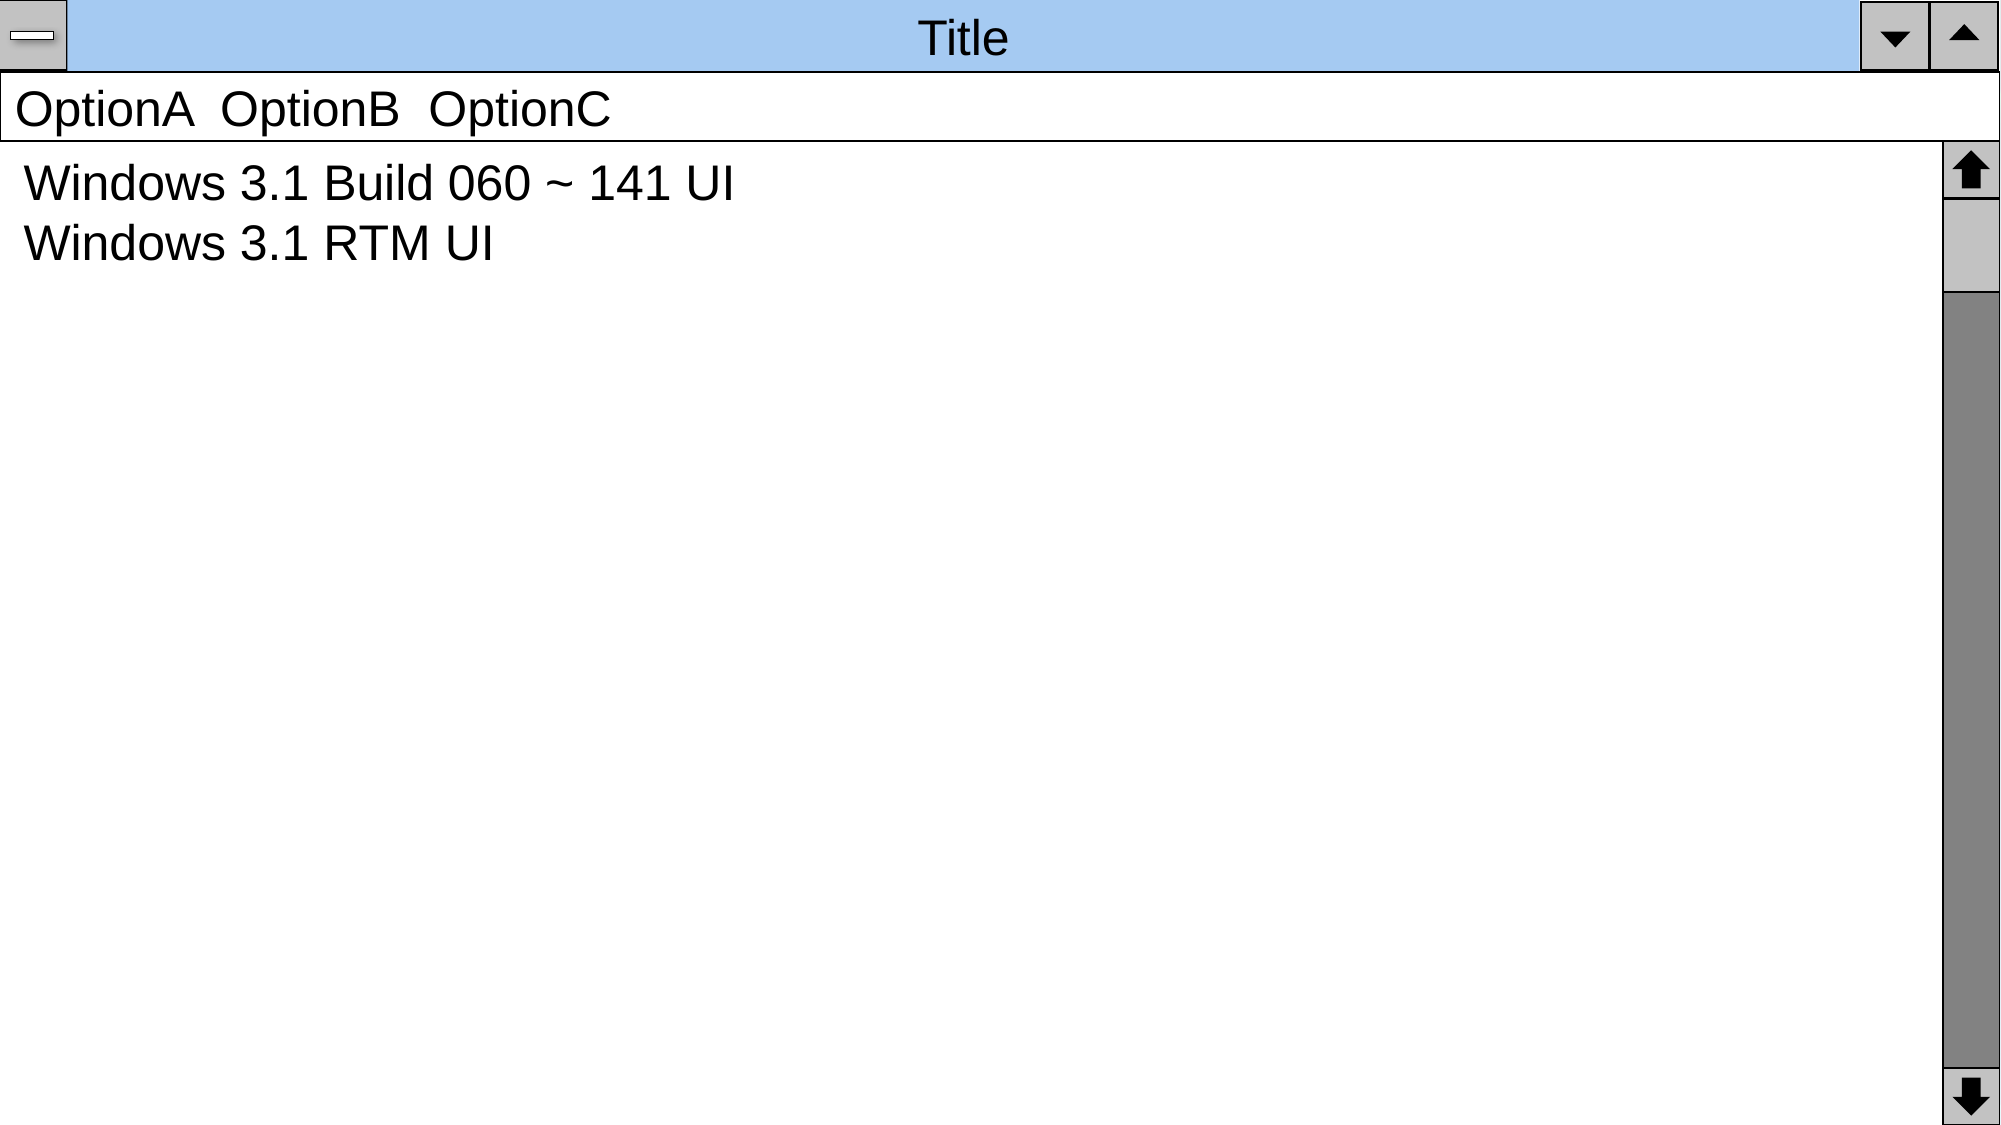

Title

OptionA  OptionB  OptionC

Windows 3.1 Build 060 ~ 141 UI
Windows 3.1 RTM UI